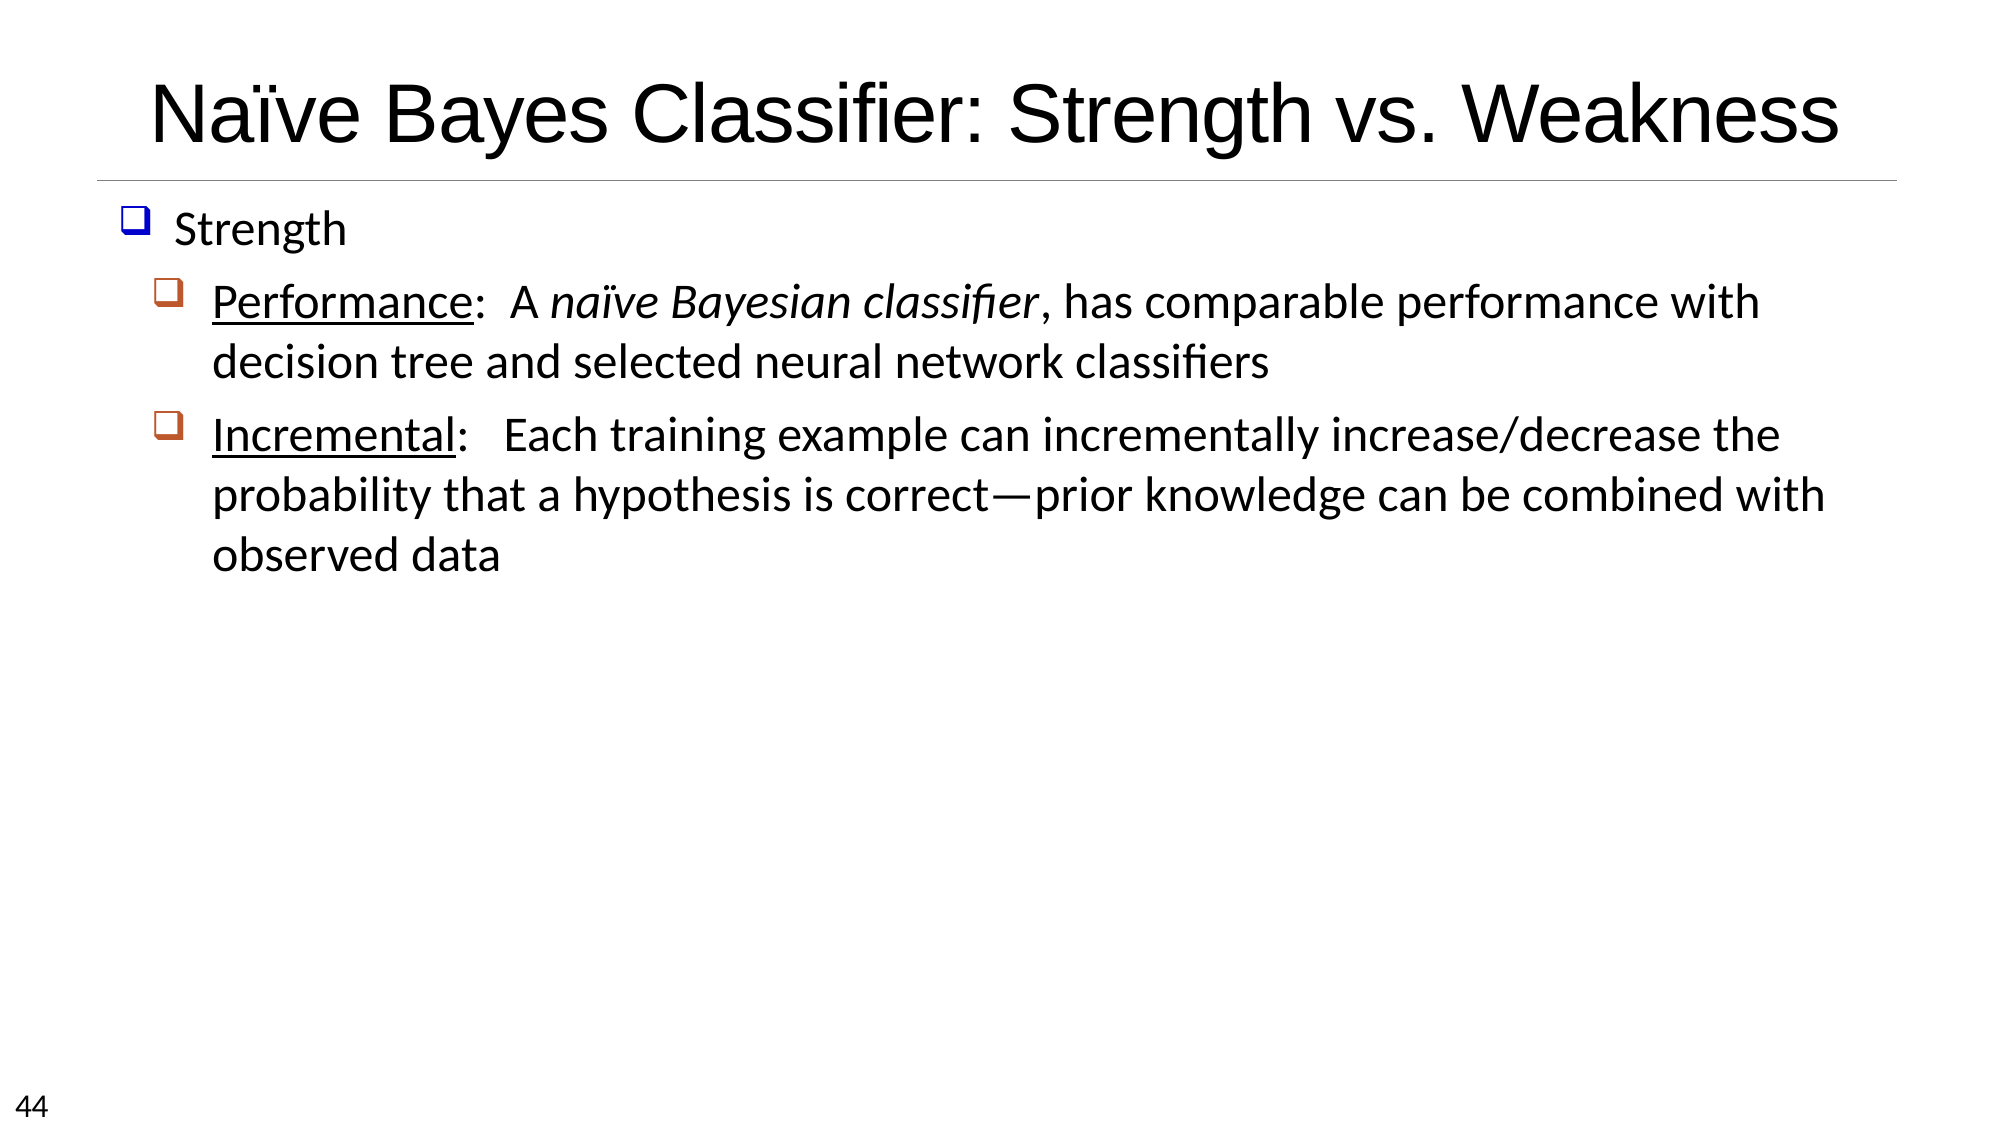

# Naïve Bayes Classifier: Strength vs. Weakness
Strength
Performance:  A naïve Bayesian classifier, has comparable performance with decision tree and selected neural network classifiers
Incremental:   Each training example can incrementally increase/decrease the probability that a hypothesis is correct—prior knowledge can be combined with observed data